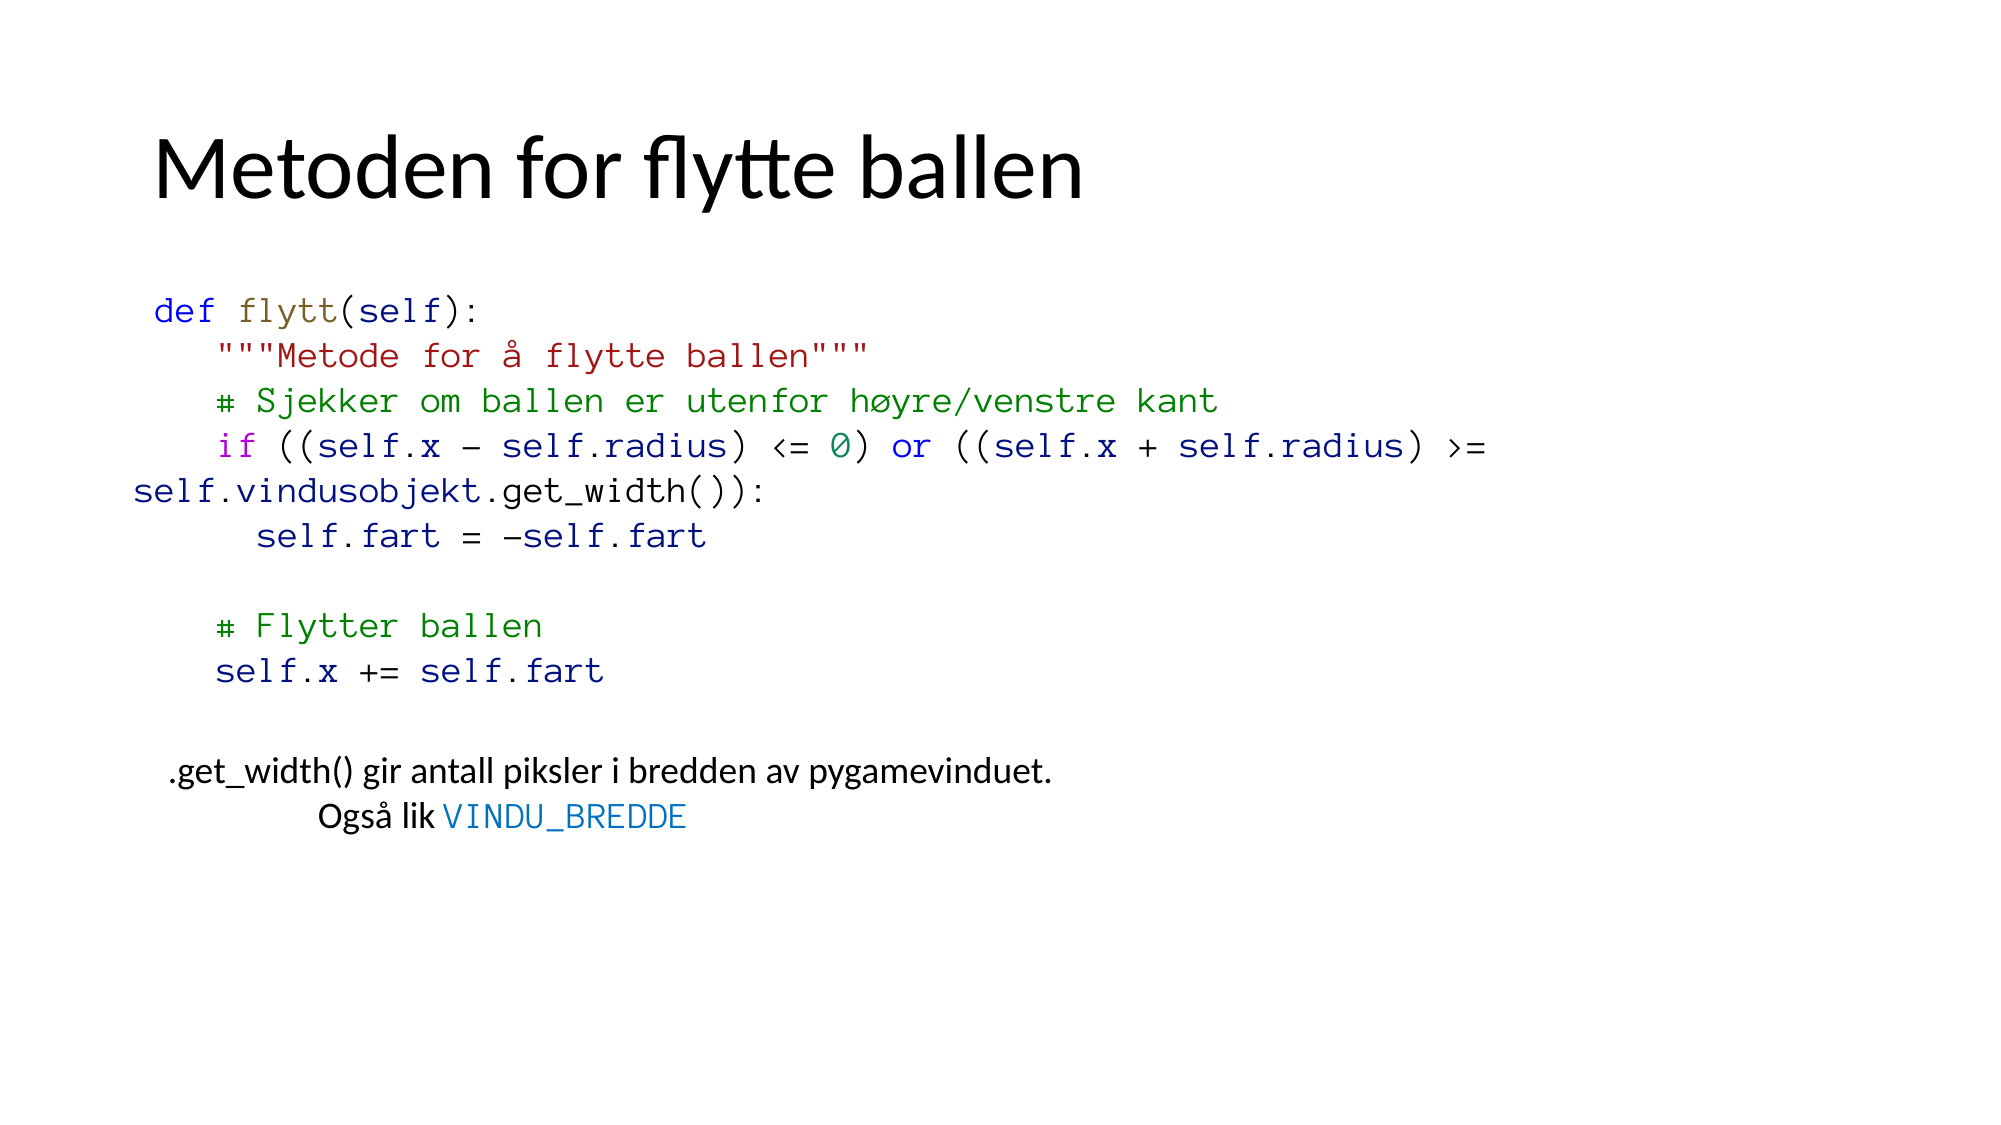

# Metoden for flytte ballen
 def flytt(self):
    """Metode for å flytte ballen"""
    # Sjekker om ballen er utenfor høyre/venstre kant
    if ((self.x - self.radius) <= 0) or ((self.x + self.radius) >= self.vindusobjekt.get_width()):
      self.fart = -self.fart

    # Flytter ballen
    self.x += self.fart
.get_width() gir antall piksler i bredden av pygamevinduet.
	Også lik VINDU_BREDDE